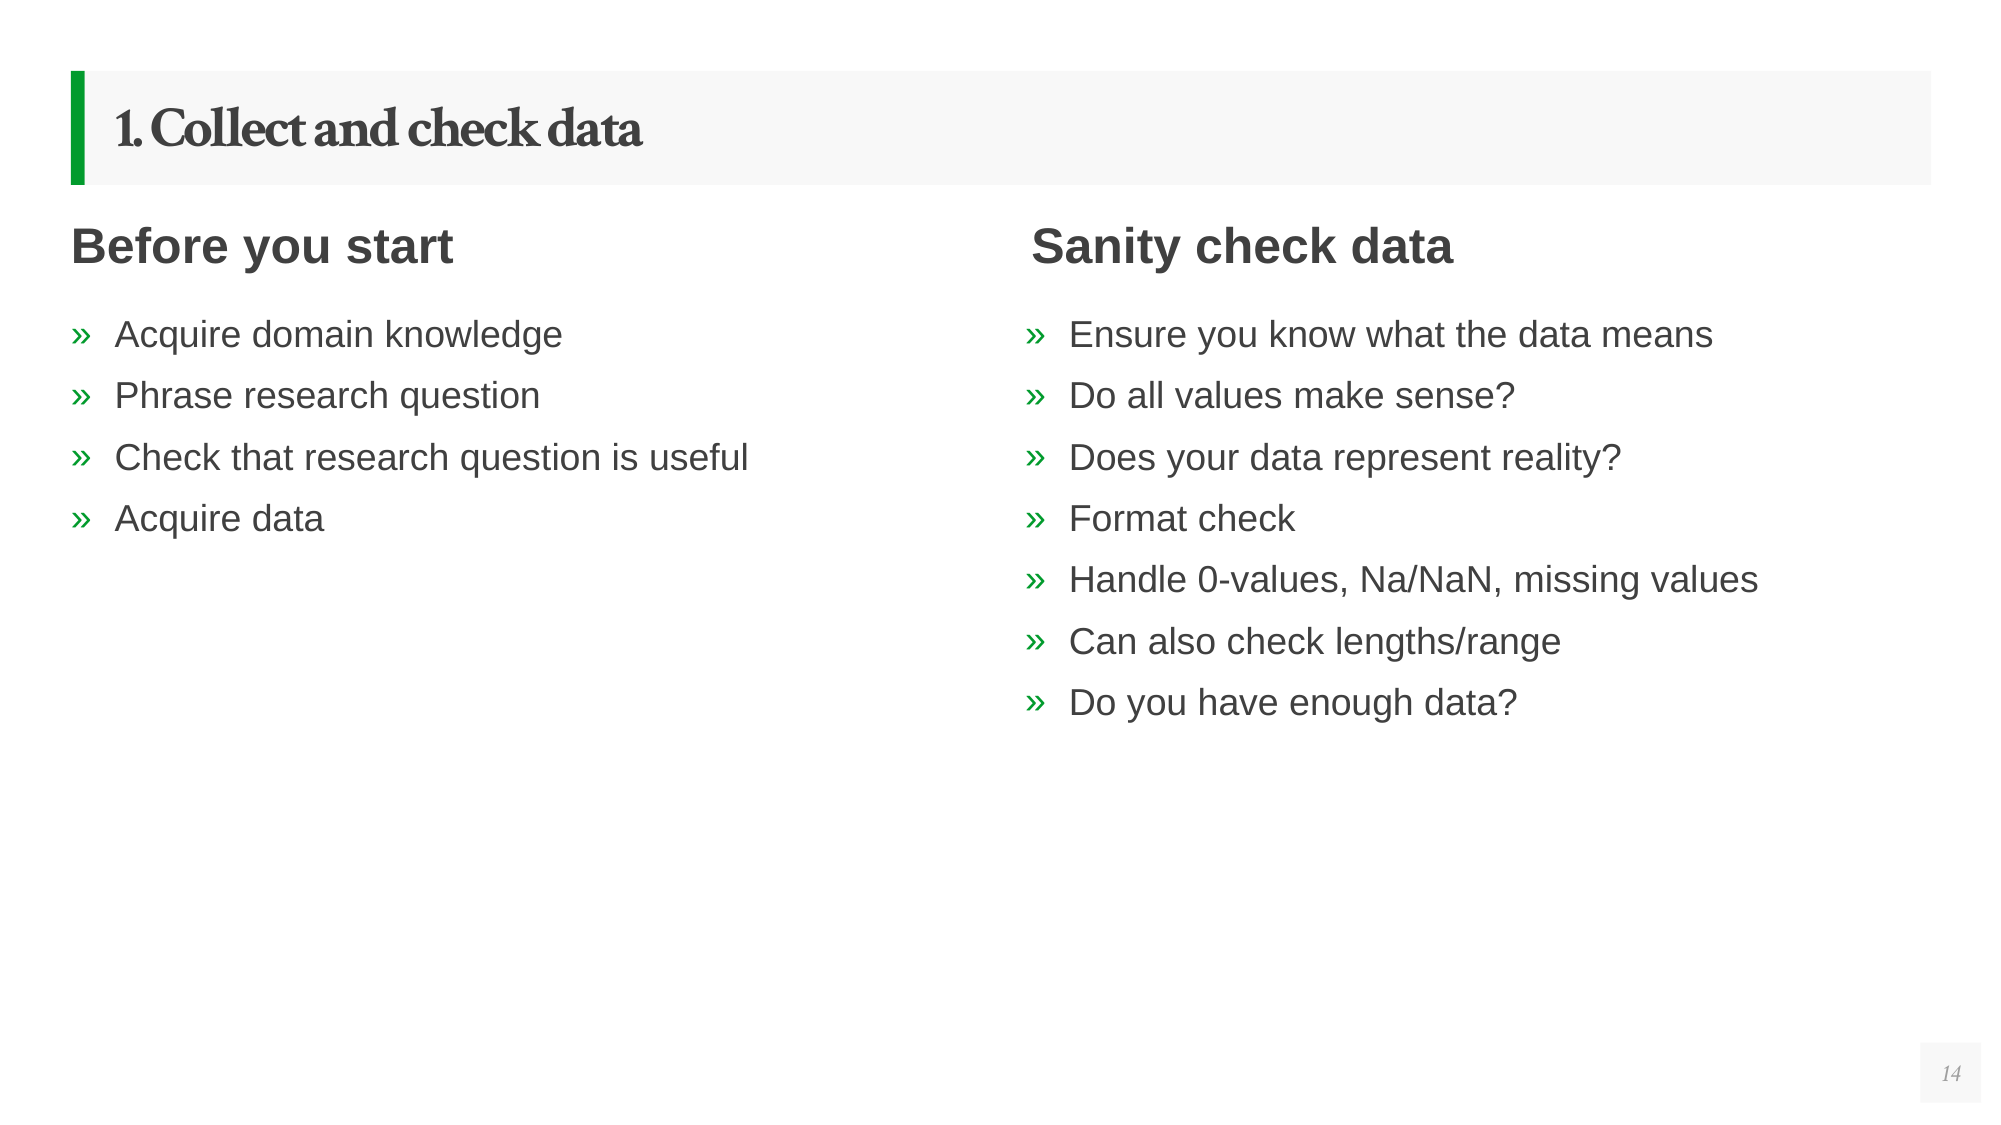

# 1. Collect and check data
Before you start
Sanity check data
Acquire domain knowledge
Phrase research question
Check that research question is useful
Acquire data
Ensure you know what the data means
Do all values make sense?
Does your data represent reality?
Format check
Handle 0-values, Na/NaN, missing values
Can also check lengths/range
Do you have enough data?
14